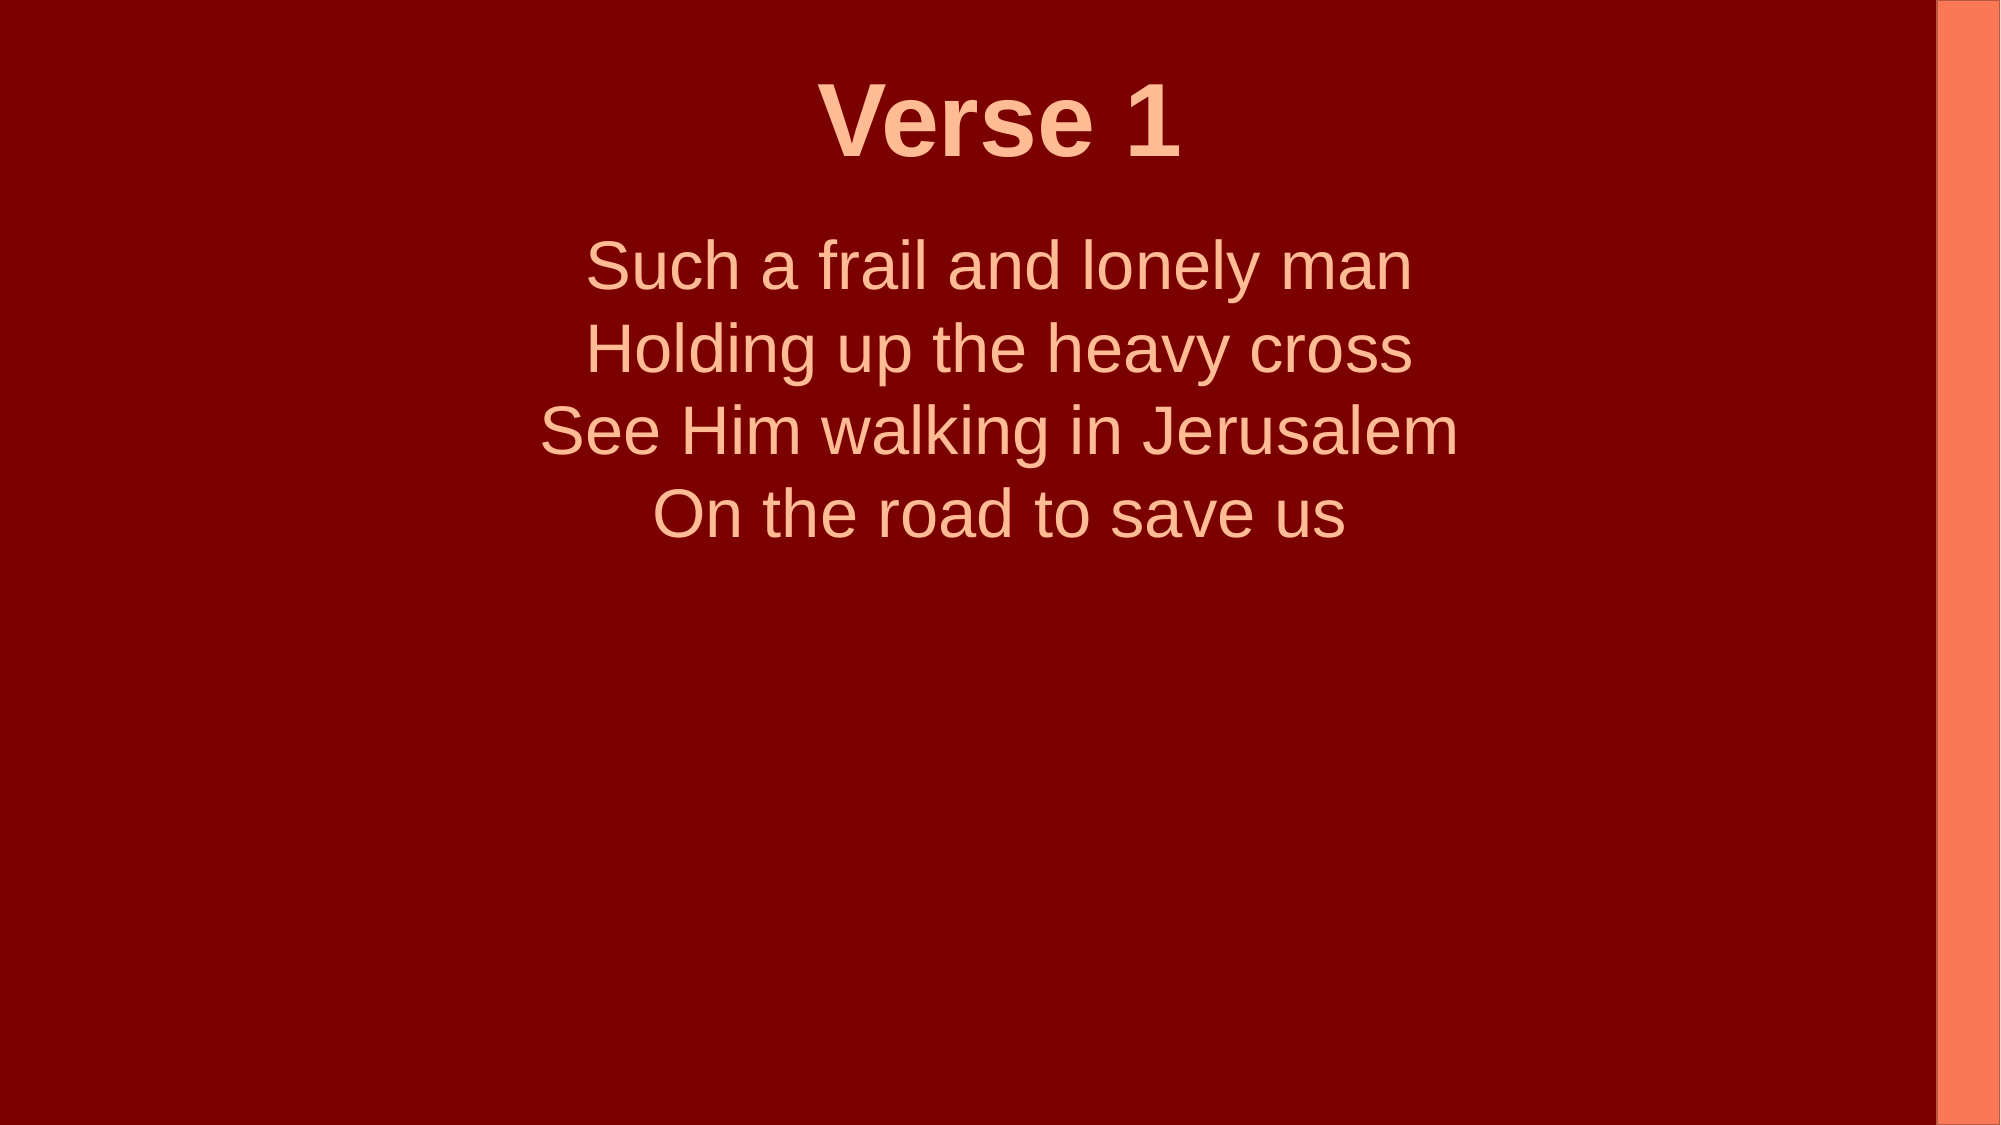

Verse 1
Such a frail and lonely man
Holding up the heavy cross
See Him walking in Jerusalem
On the road to save us